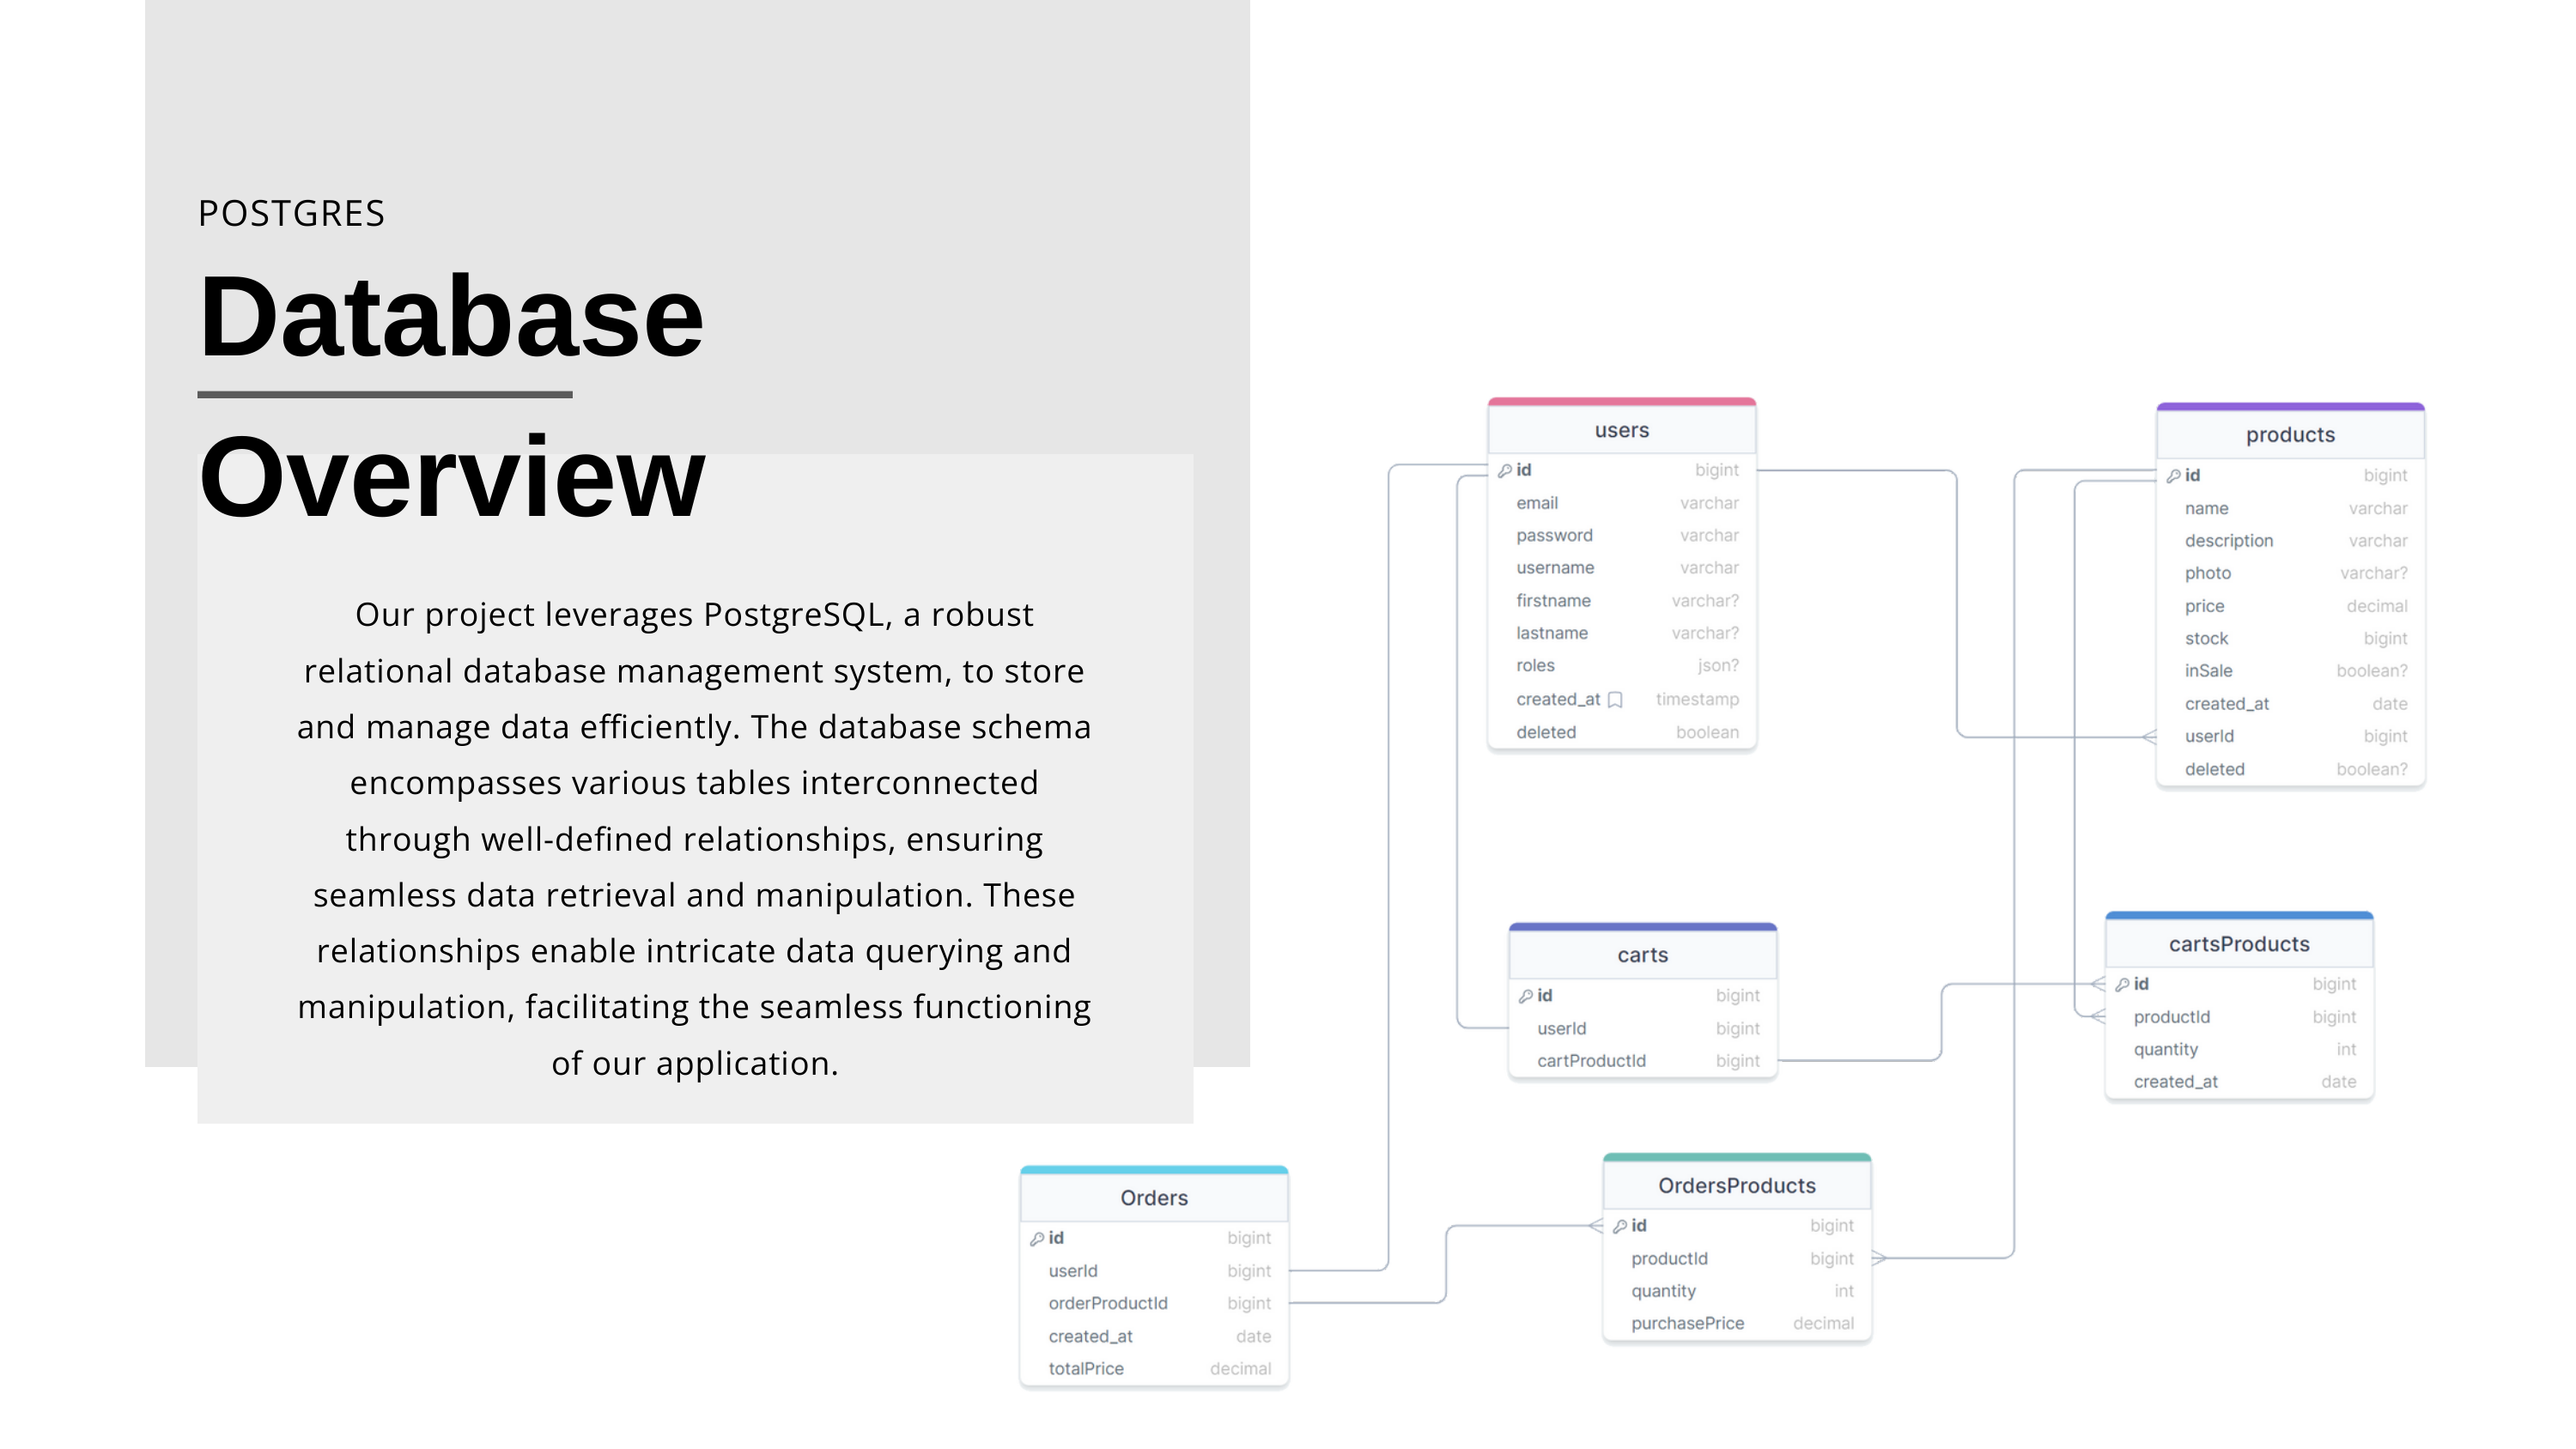

POSTGRES
Database Overview

Our project leverages PostgreSQL, a robust relational database management system, to store and manage data efficiently. The database schema encompasses various tables interconnected through well-defined relationships, ensuring seamless data retrieval and manipulation. These relationships enable intricate data querying and manipulation, facilitating the seamless functioning of our application.